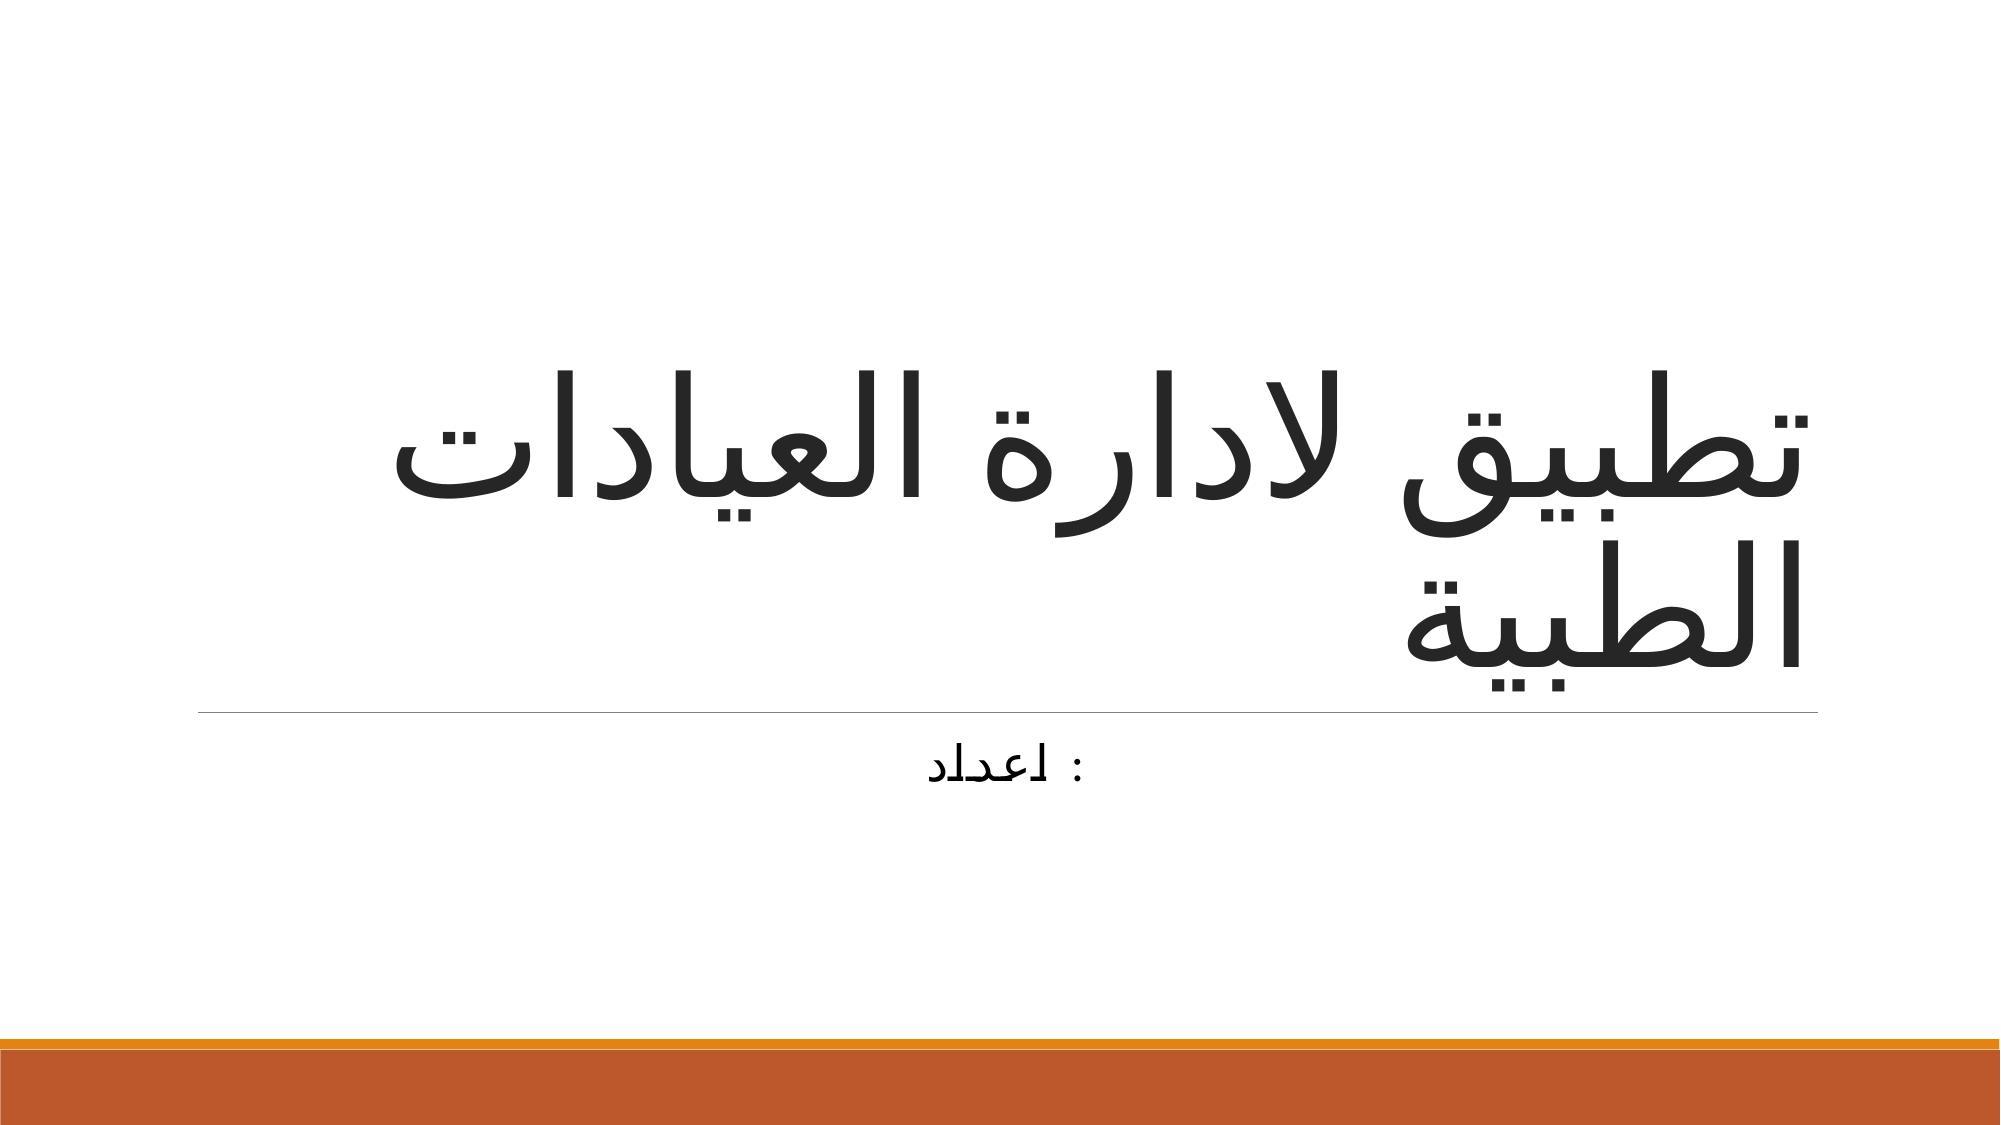

# تطبيق لادارة العيادات الطبية
اعداد :